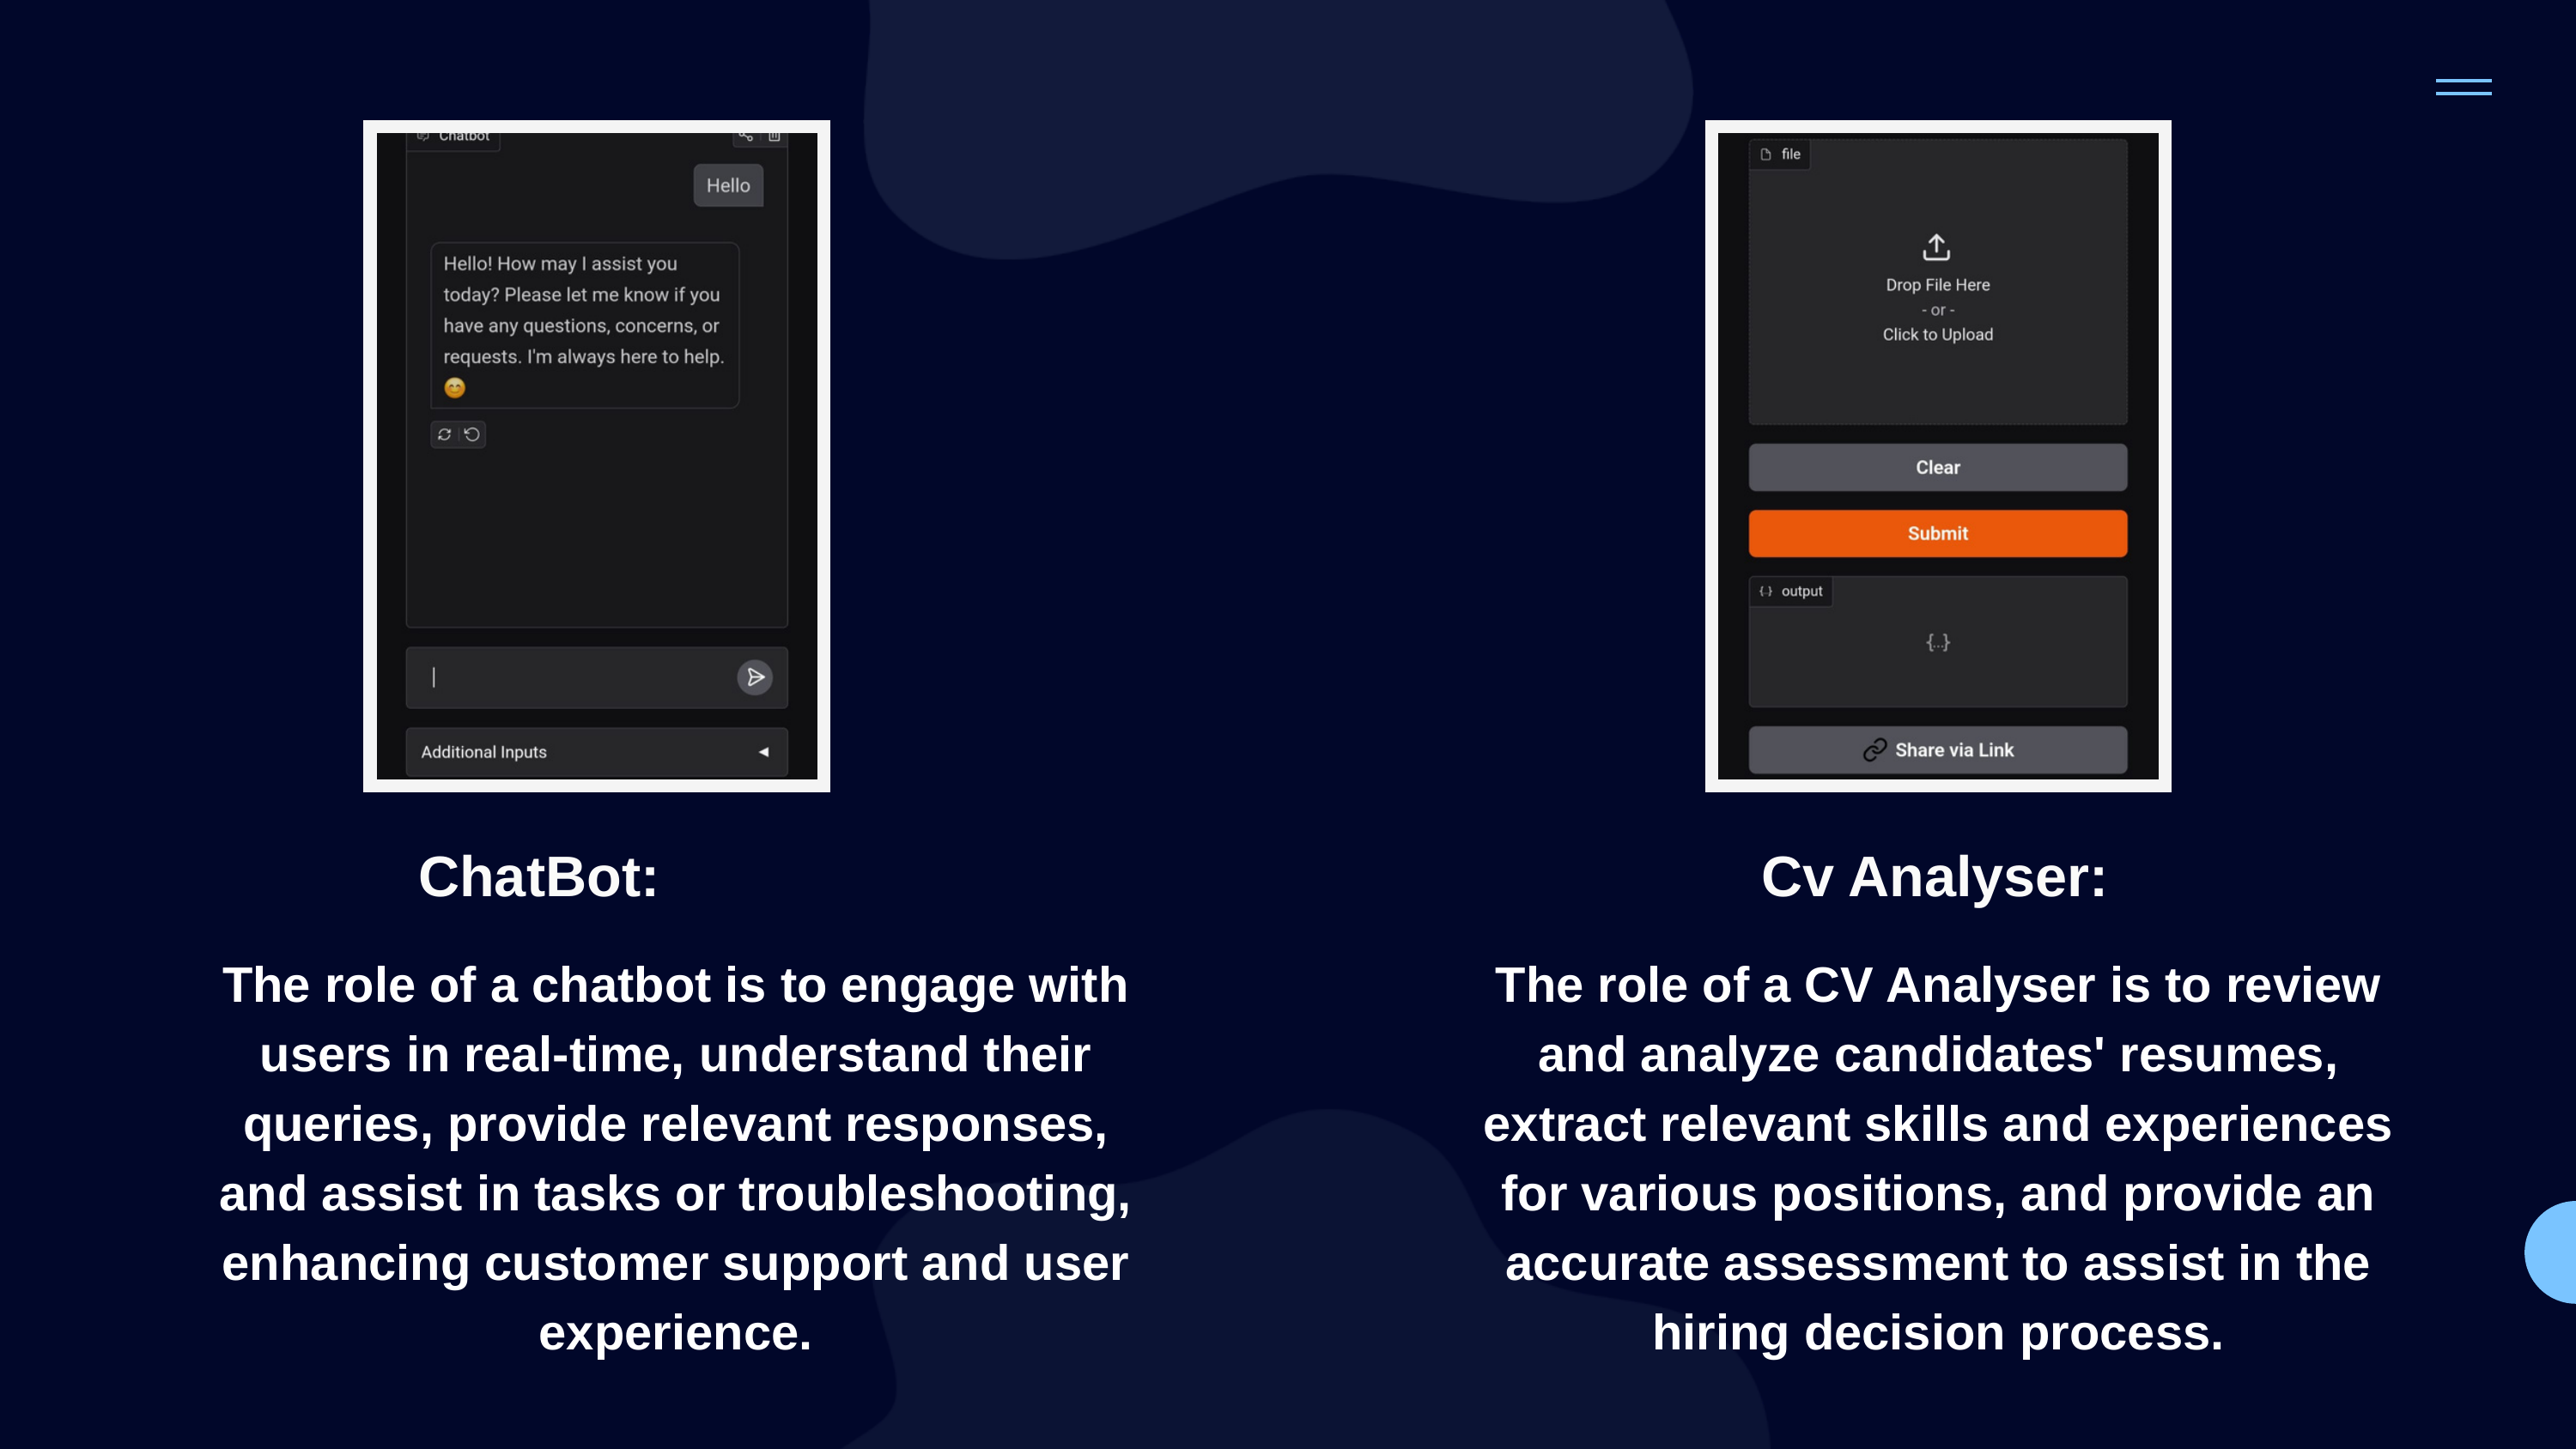

ChatBot:
Cv Analyser:
The role of a chatbot is to engage with users in real-time, understand their queries, provide relevant responses, and assist in tasks or troubleshooting, enhancing customer support and user experience.
The role of a CV Analyser is to review and analyze candidates' resumes, extract relevant skills and experiences for various positions, and provide an accurate assessment to assist in the hiring decision process.